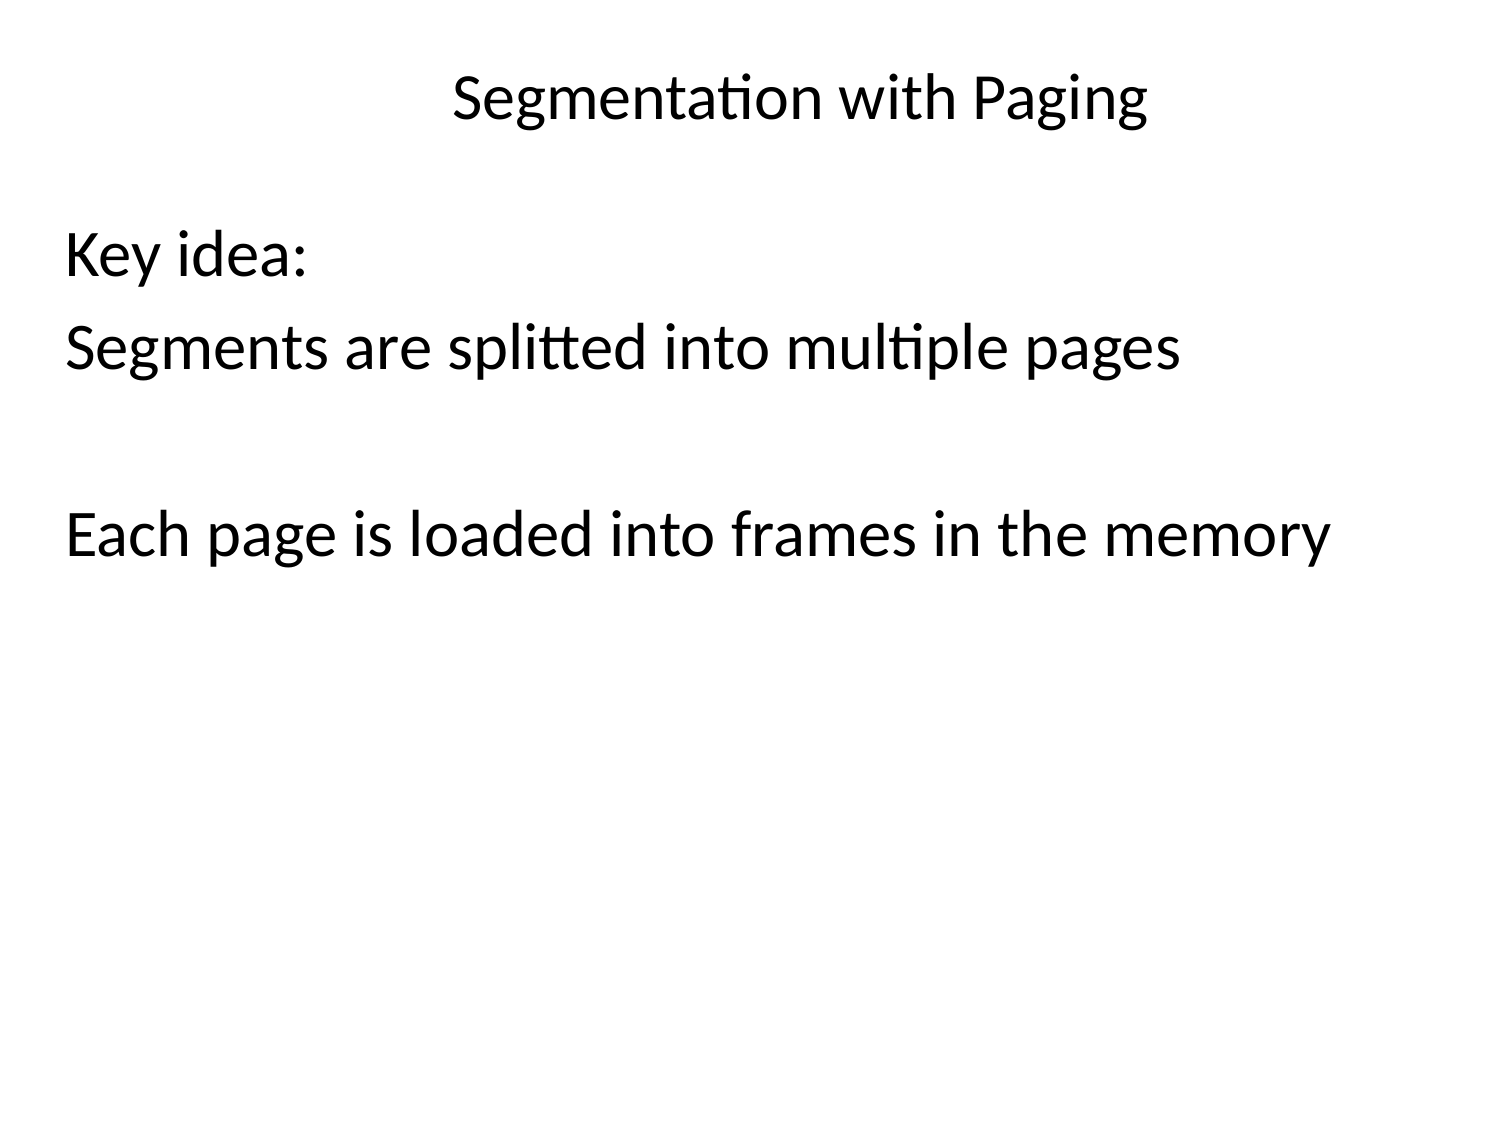

# Segmentation with Paging
Key idea:
Segments are splitted into multiple pages

Each page is loaded into frames in the memory